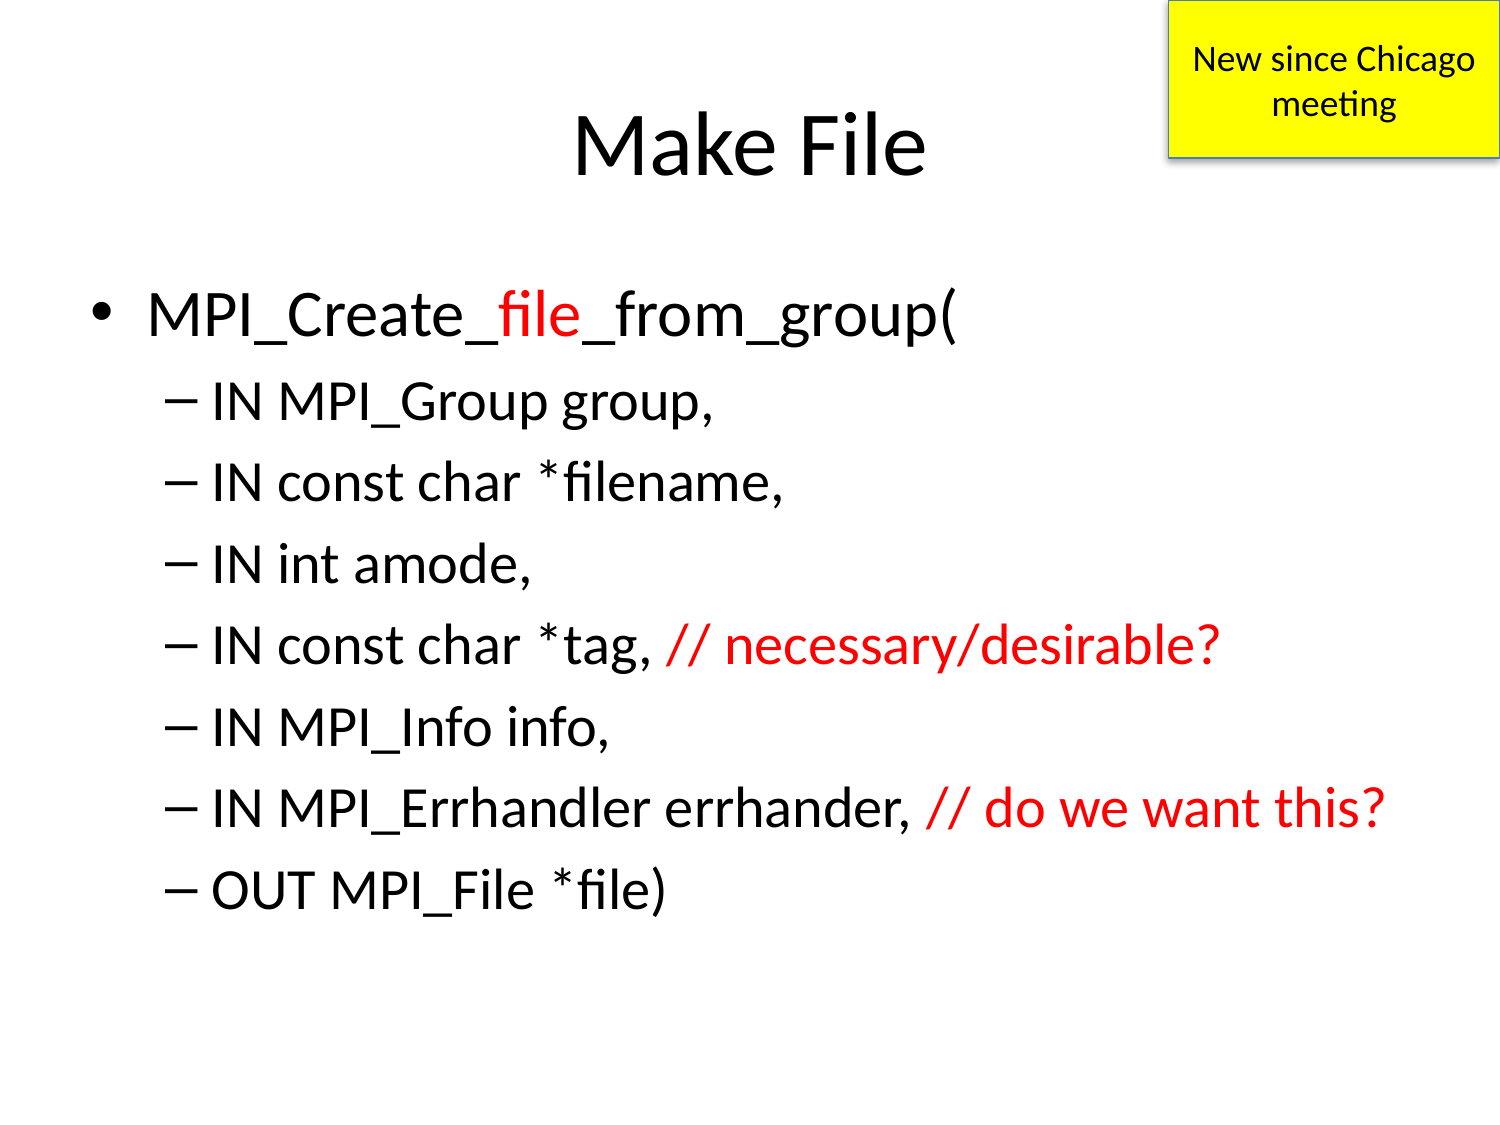

New since Chicago meeting
# Make File
MPI_Create_file_from_group(
IN MPI_Group group,
IN const char *filename,
IN int amode,
IN const char *tag, // necessary/desirable?
IN MPI_Info info,
IN MPI_Errhandler errhander, // do we want this?
OUT MPI_File *file)